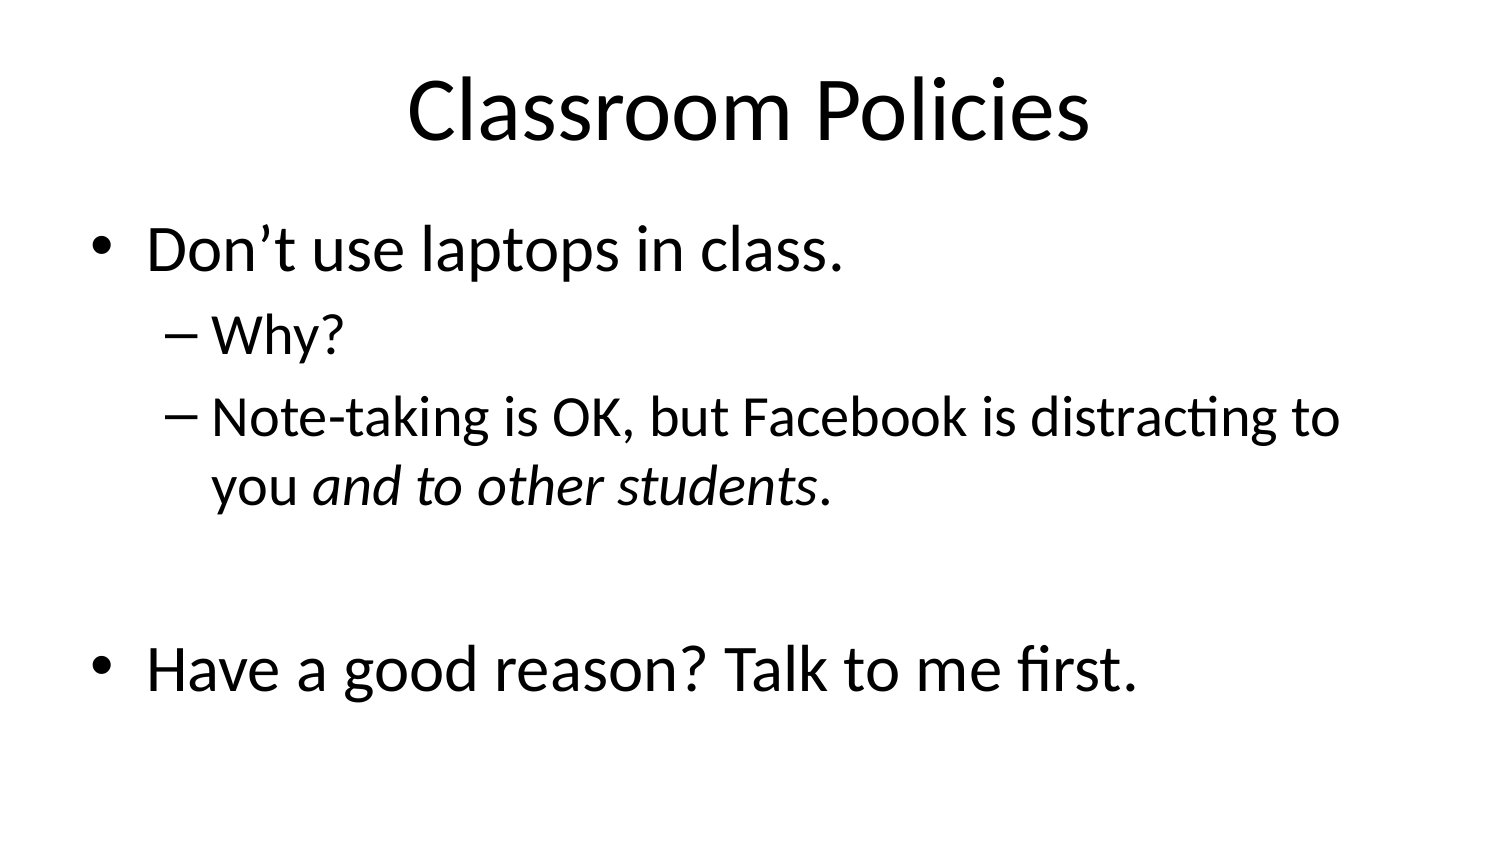

# Classroom Policies
Don’t use laptops in class.
Why?
Note-taking is OK, but Facebook is distracting to you and to other students.

Have a good reason? Talk to me first.